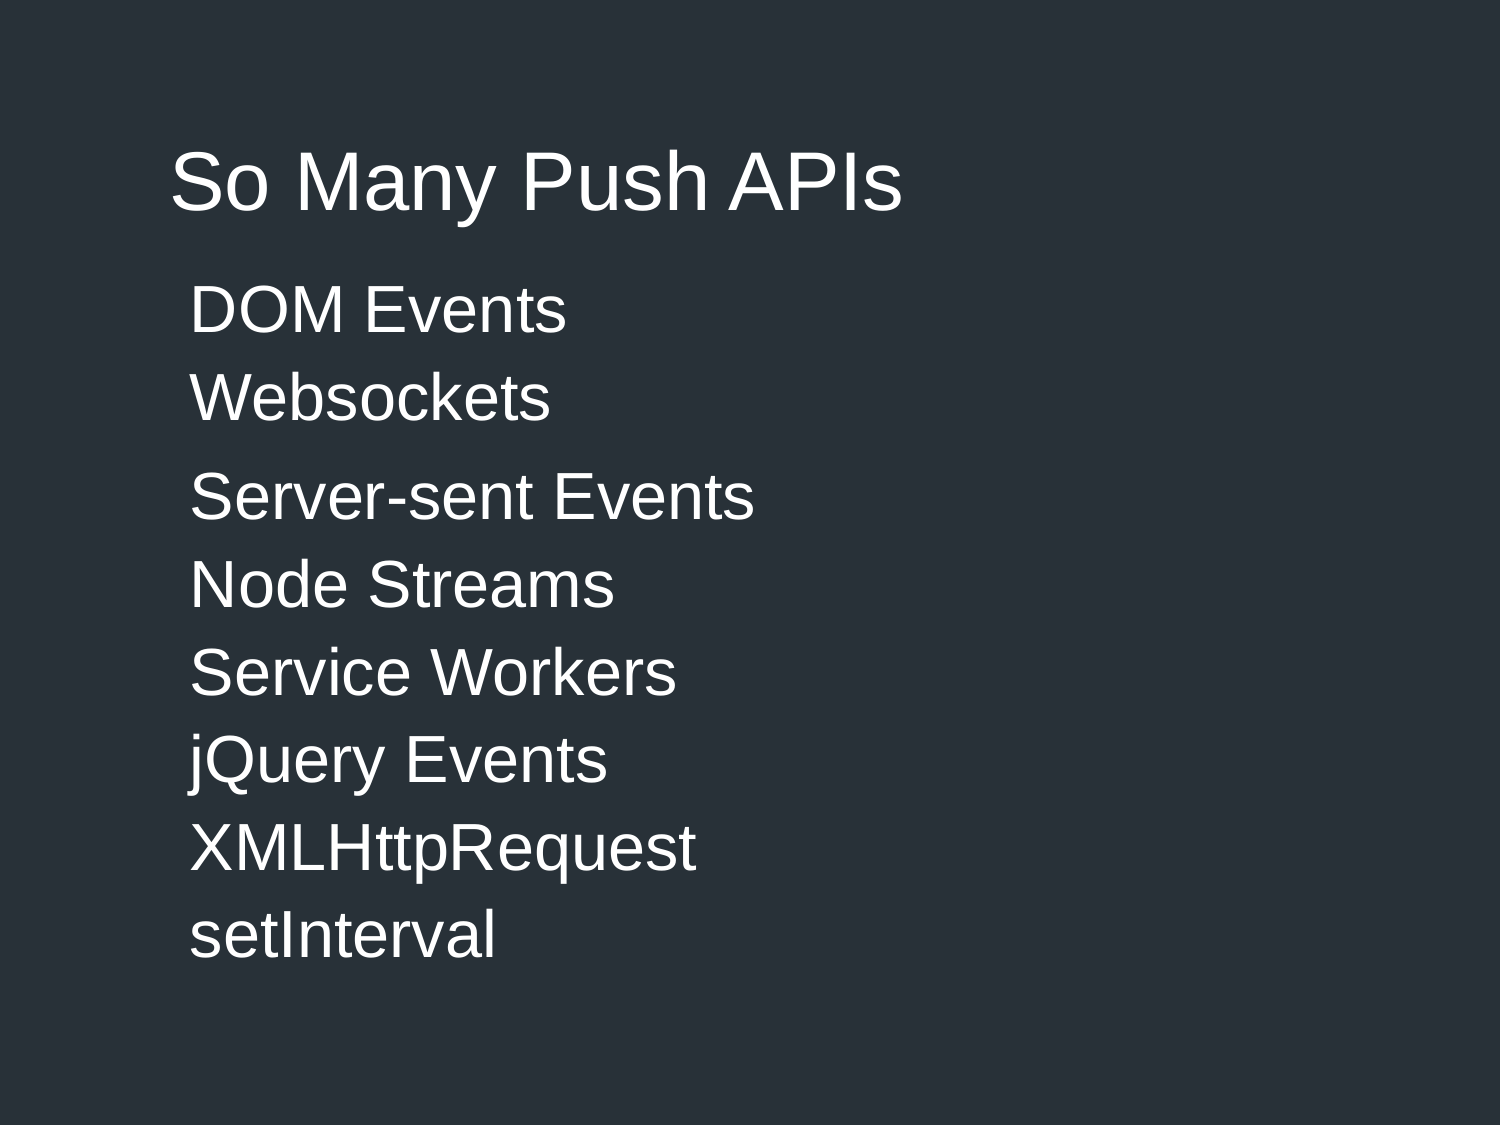

# So Many Push APIs
DOM Events
Websockets
Server-sent Events
Node Streams
Service Workers
jQuery Events
XMLHttpRequest
setInterval